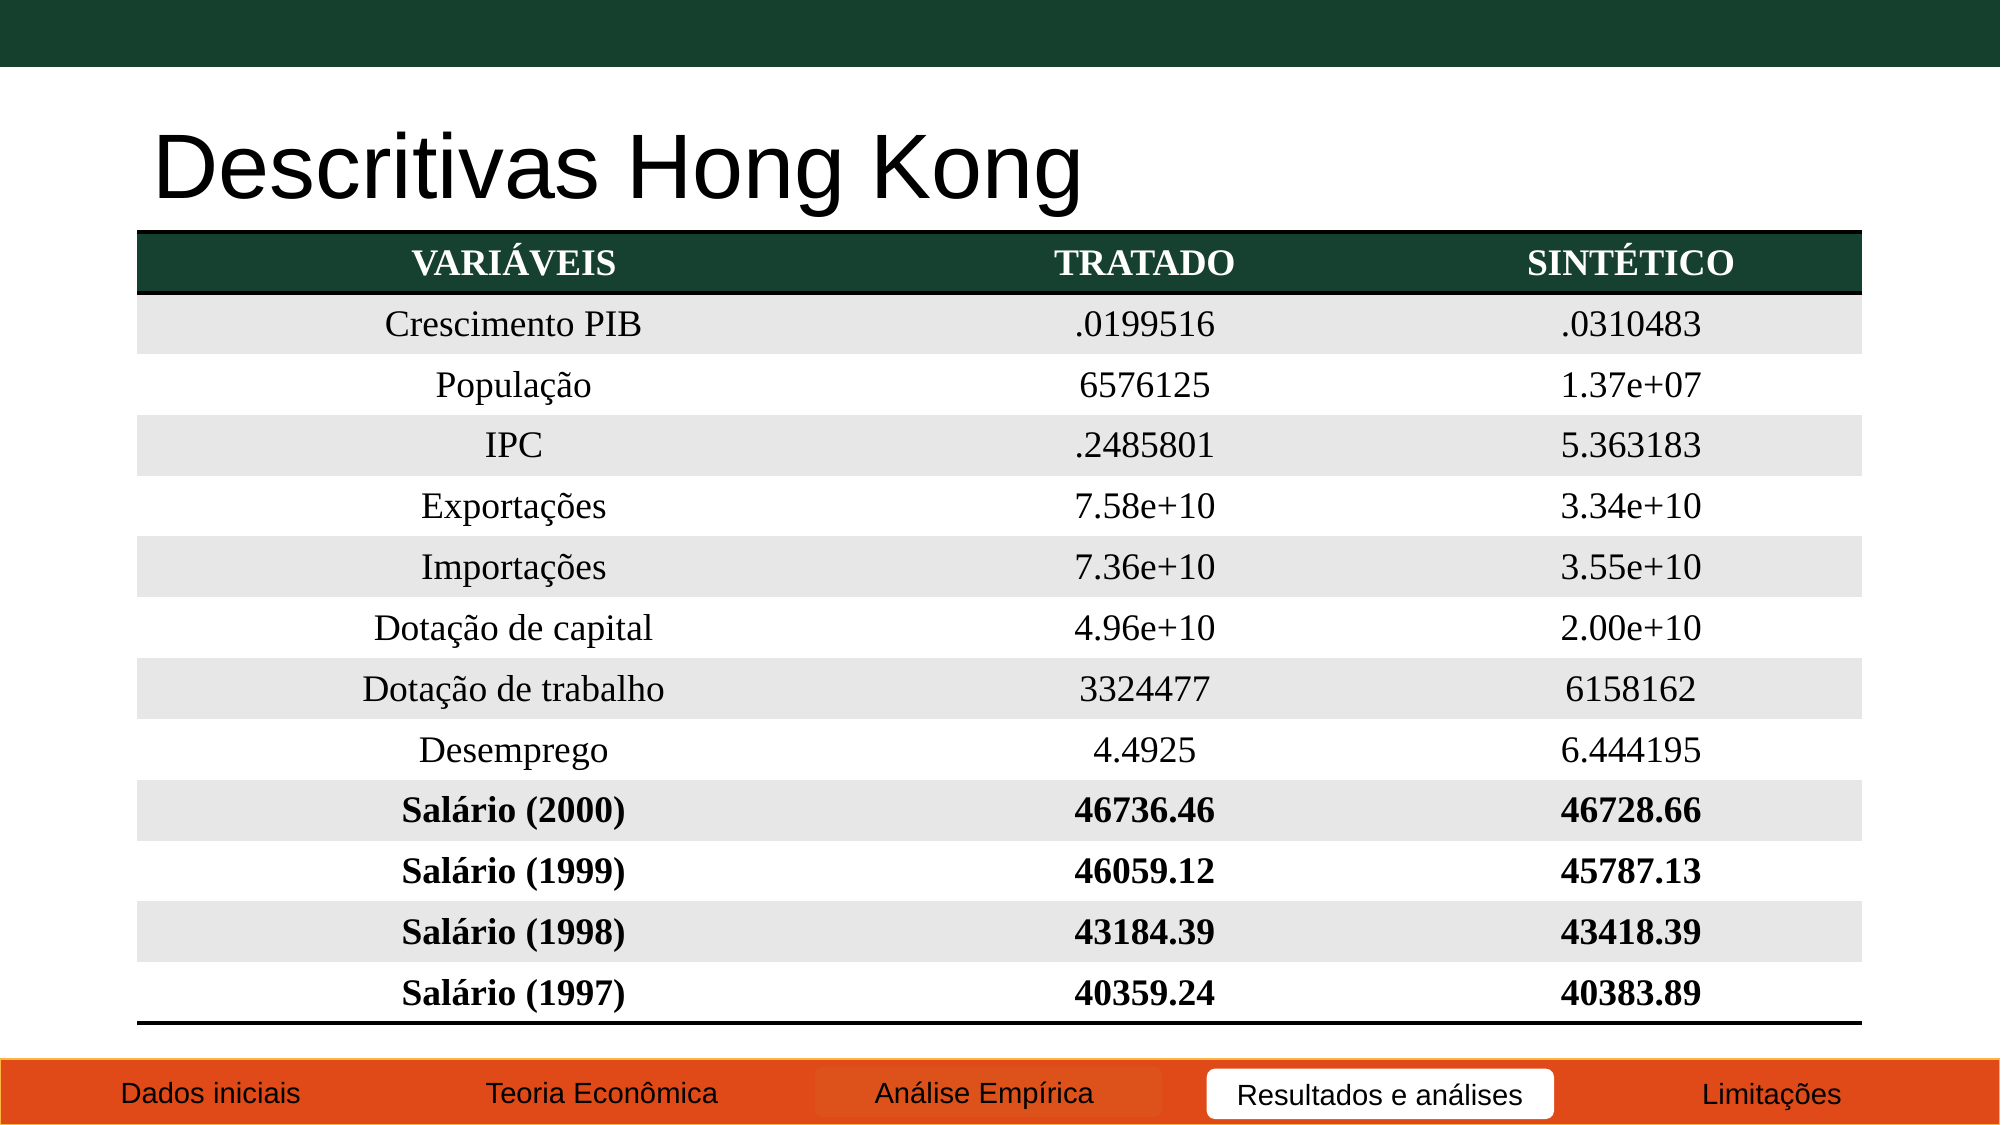

# Descritivas Hong Kong
| VARIÁVEIS | TRATADO | SINTÉTICO |
| --- | --- | --- |
| Crescimento PIB | .0199516 | .0310483 |
| População | 6576125 | 1.37e+07 |
| IPC | .2485801 | 5.363183 |
| Exportações | 7.58e+10 | 3.34e+10 |
| Importações | 7.36e+10 | 3.55e+10 |
| Dotação de capital | 4.96e+10 | 2.00e+10 |
| Dotação de trabalho | 3324477 | 6158162 |
| Desemprego | 4.4925 | 6.444195 |
| Salário (2000) | 46736.46 | 46728.66 |
| Salário (1999) | 46059.12 | 45787.13 |
| Salário (1998) | 43184.39 | 43418.39 |
| Salário (1997) | 40359.24 | 40383.89 |

Teoria Econômica
Análise Empírica
Dados iniciais
Limitações
Resultados e análises